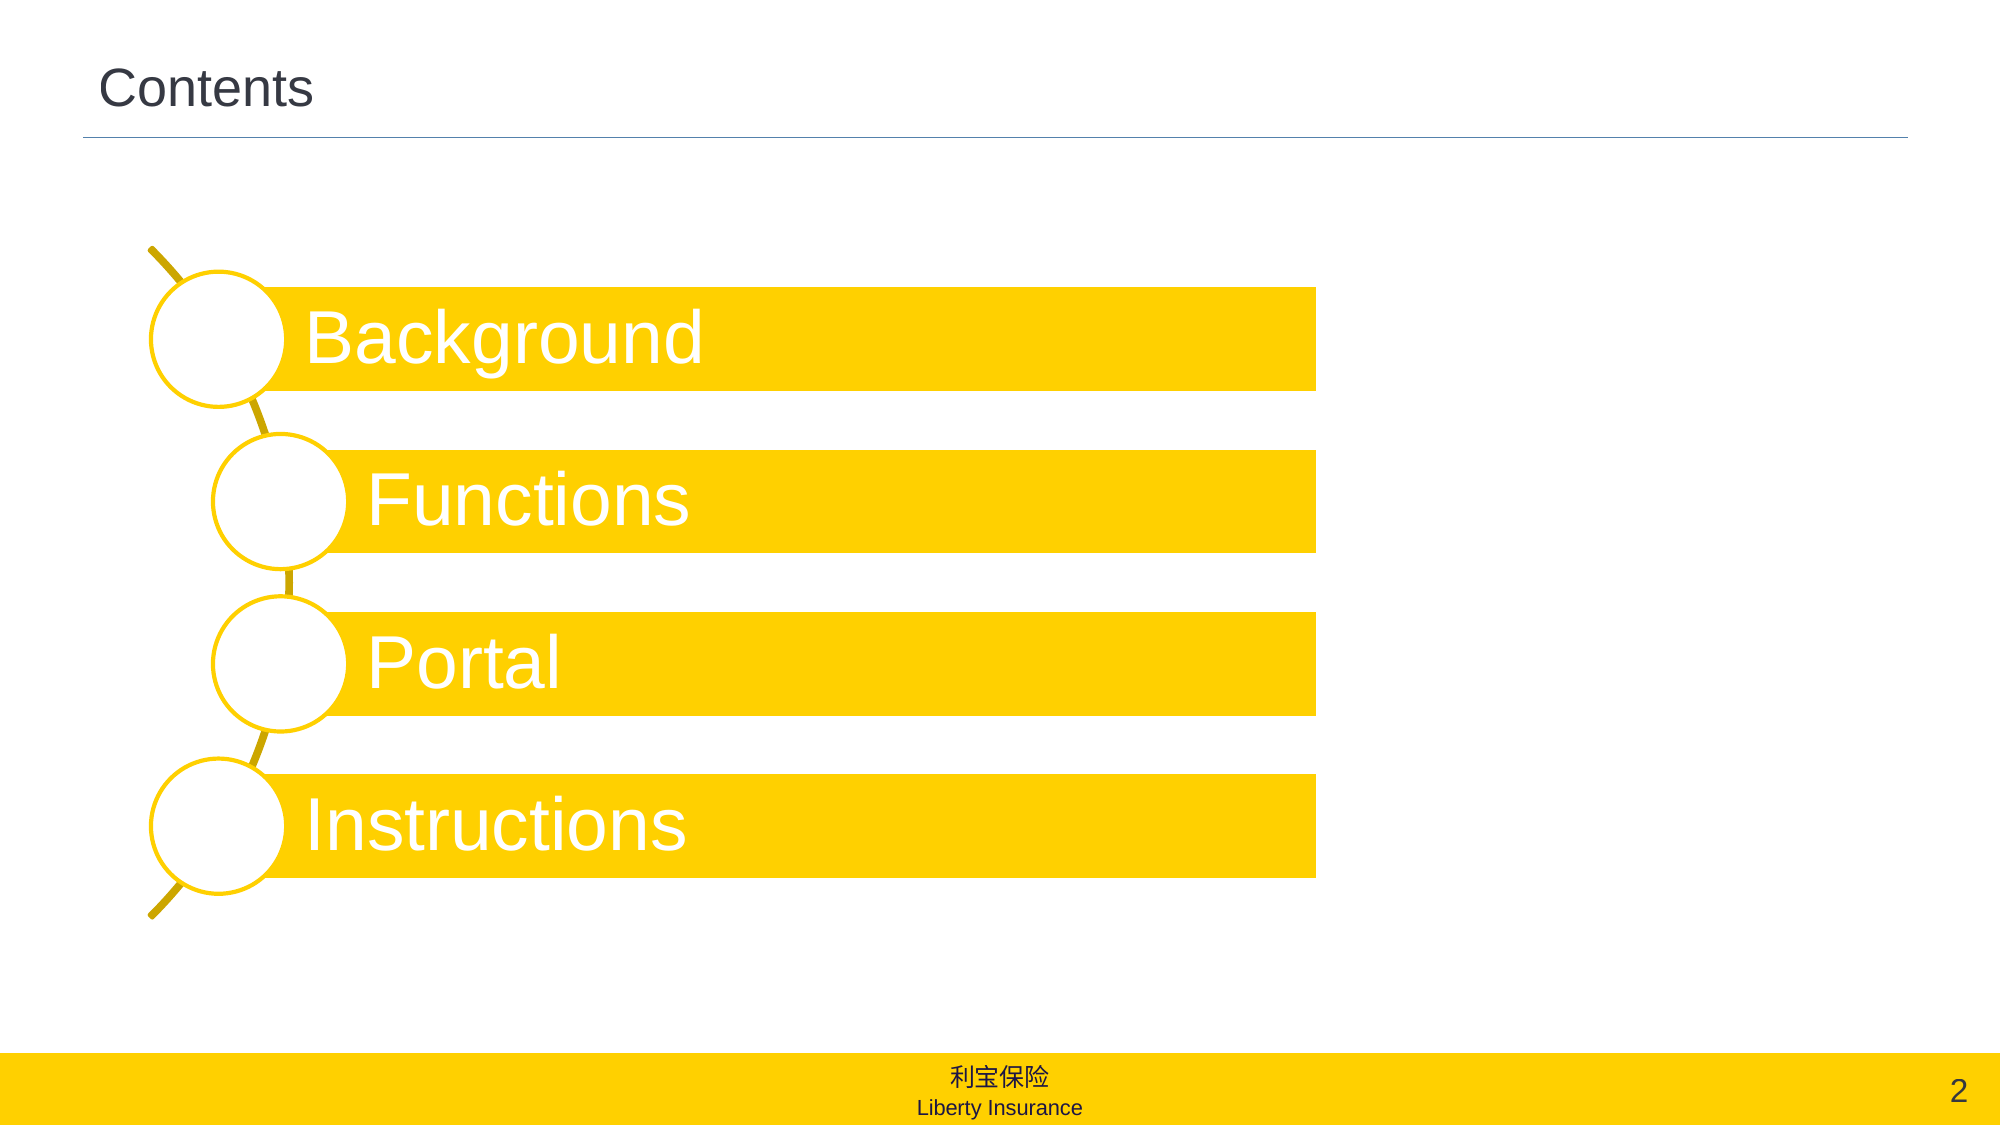

# Contents
Background
Functions
Portal
Instructions
2